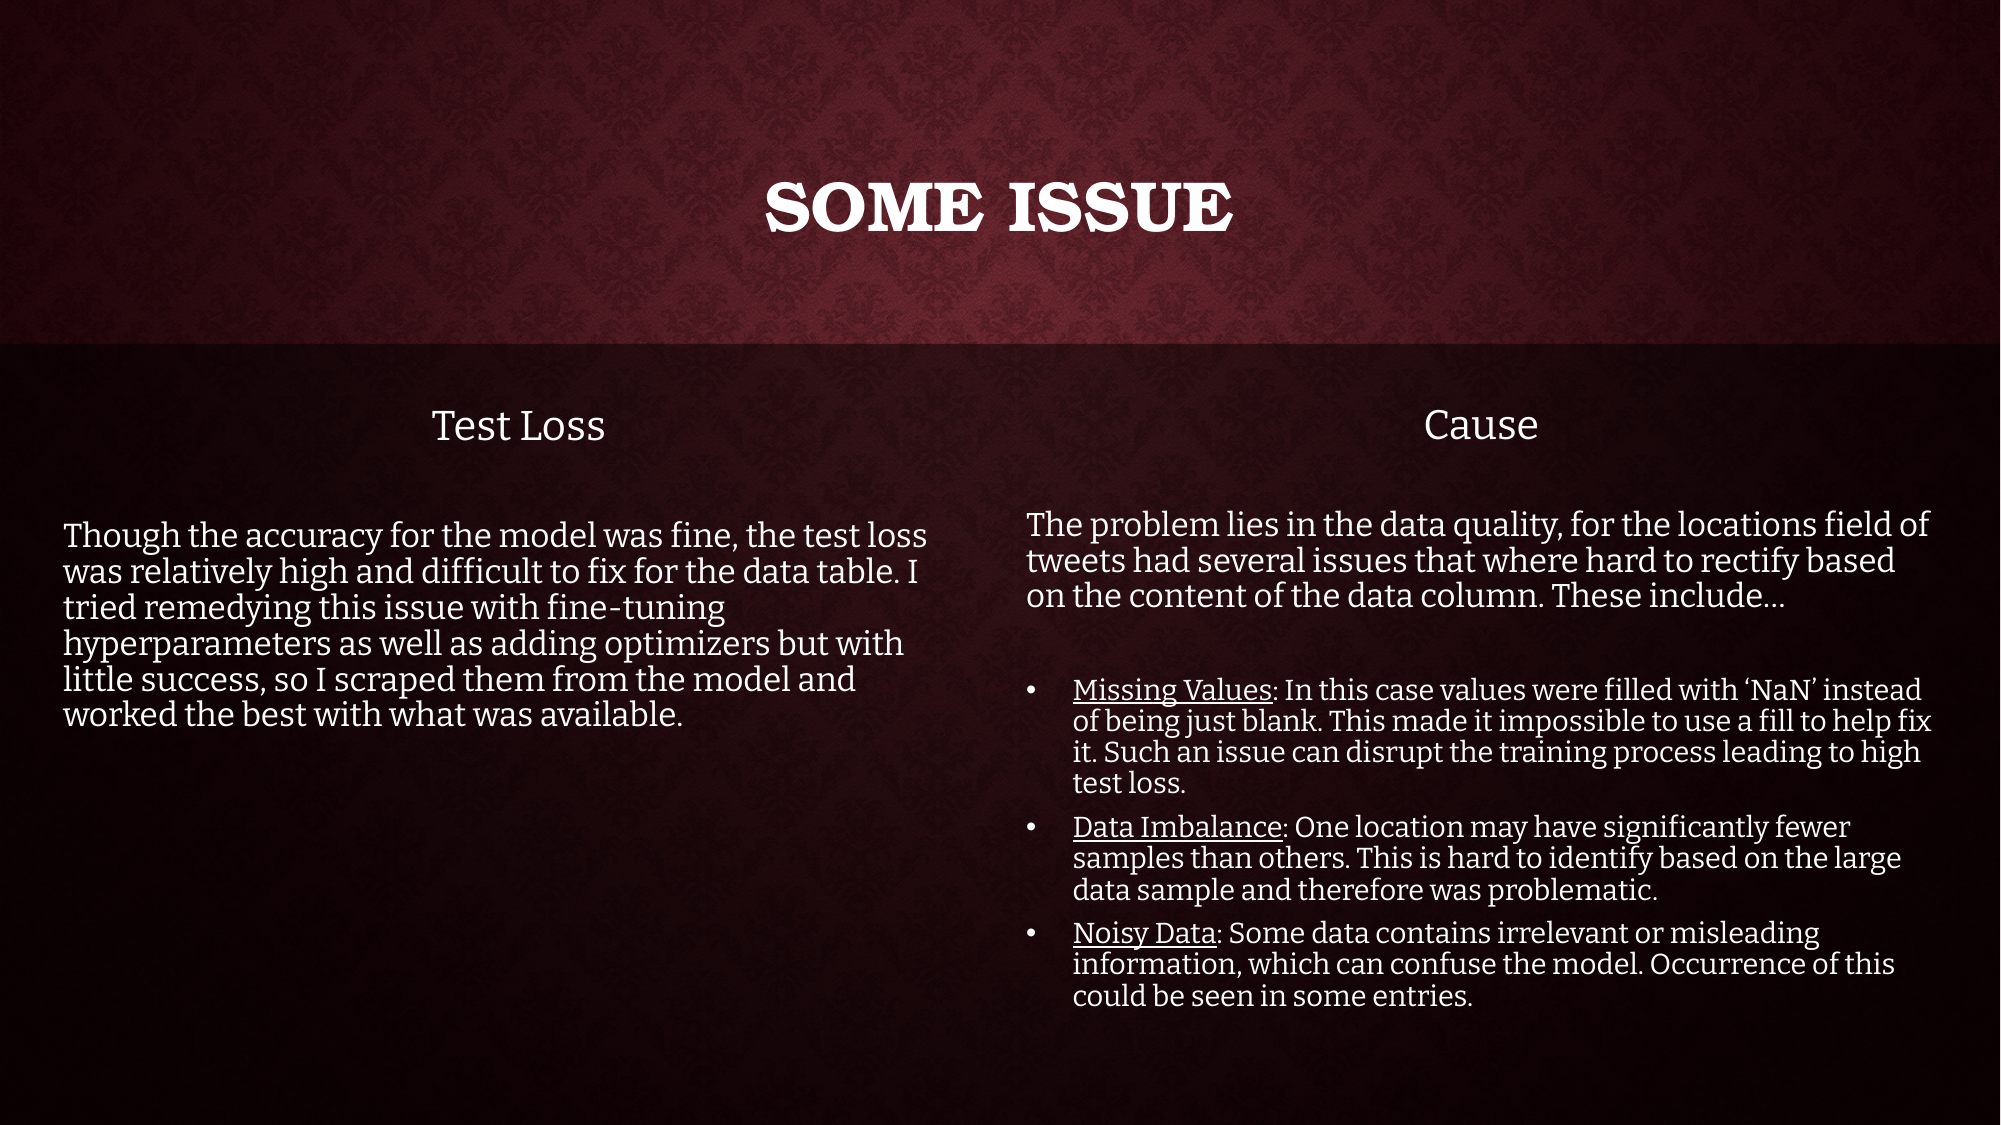

# Some Issue

Cause

The problem lies in the data quality, for the locations field of tweets had several issues that where hard to rectify based on the content of the data column. These include…

Missing Values: In this case values were filled with ‘NaN’ instead of being just blank. This made it impossible to use a fill to help fix it. Such an issue can disrupt the training process leading to high test loss.
Data Imbalance: One location may have significantly fewer samples than others. This is hard to identify based on the large data sample and therefore was problematic.
Noisy Data: Some data contains irrelevant or misleading information, which can confuse the model. Occurrence of this could be seen in some entries.

Test Loss

Though the accuracy for the model was fine, the test loss was relatively high and difficult to fix for the data table. I tried remedying this issue with fine-tuning hyperparameters as well as adding optimizers but with little success, so I scraped them from the model and worked the best with what was available.